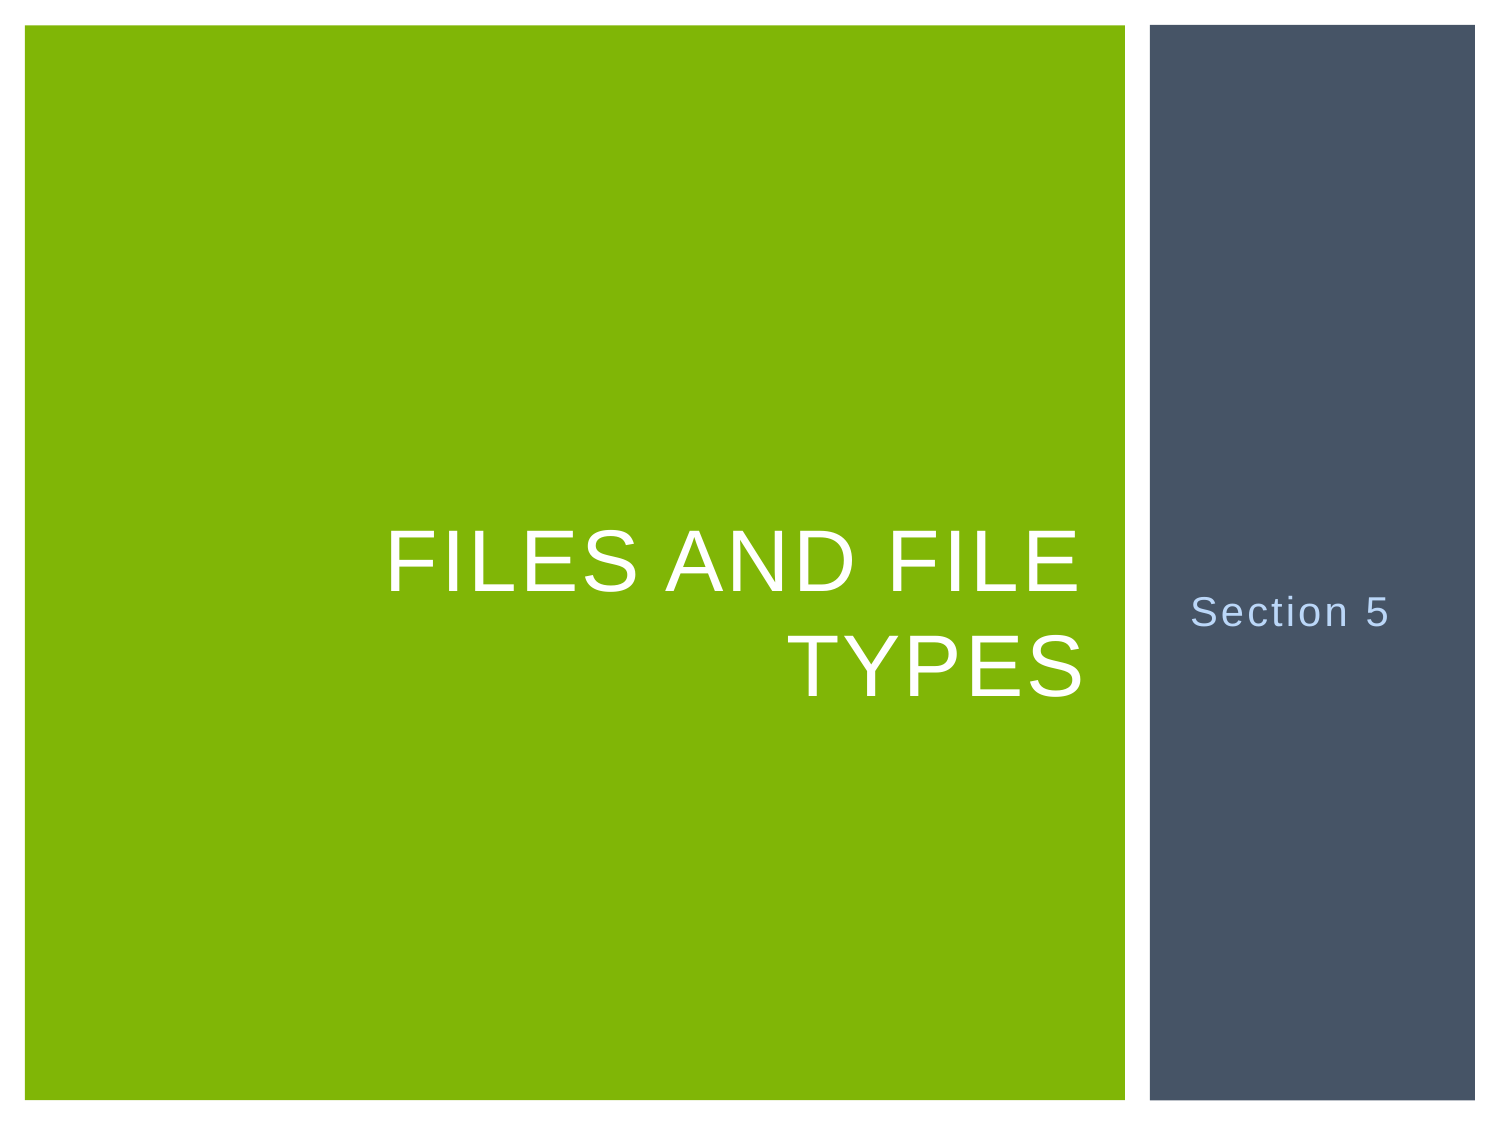

# Files and file types
Section 5